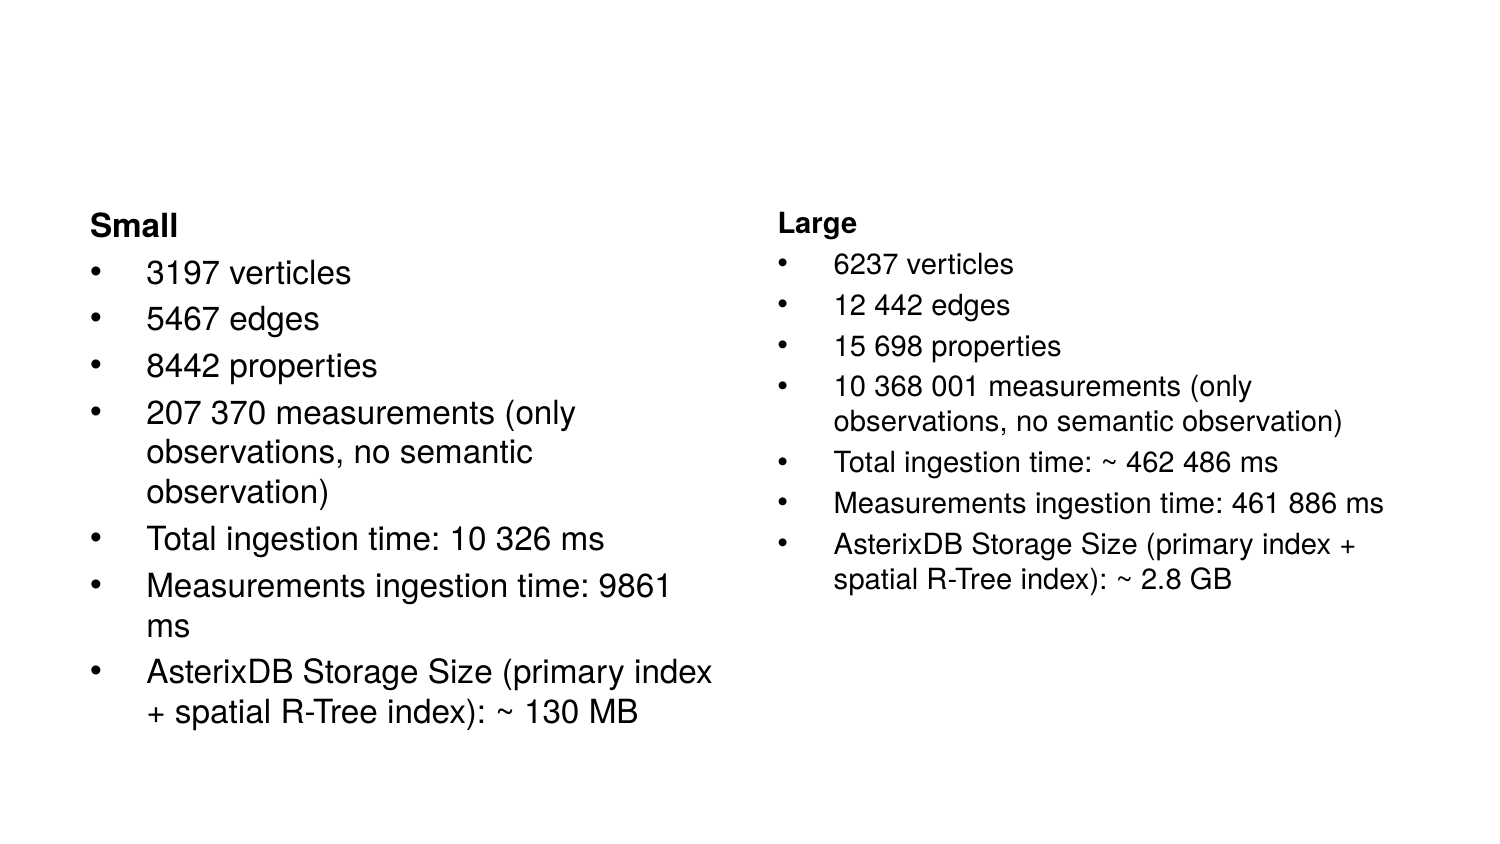

Small
3197 verticles
5467 edges
8442 properties
207 370 measurements (only observations, no semantic observation)
Total ingestion time: 10 326 ms
Measurements ingestion time: 9861 ms
AsterixDB Storage Size (primary index + spatial R-Tree index): ~ 130 MB
Large
6237 verticles
12 442 edges
15 698 properties
10 368 001 measurements (only observations, no semantic observation)
Total ingestion time: ~ 462 486 ms
Measurements ingestion time: 461 886 ms
AsterixDB Storage Size (primary index + spatial R-Tree index): ~ 2.8 GB